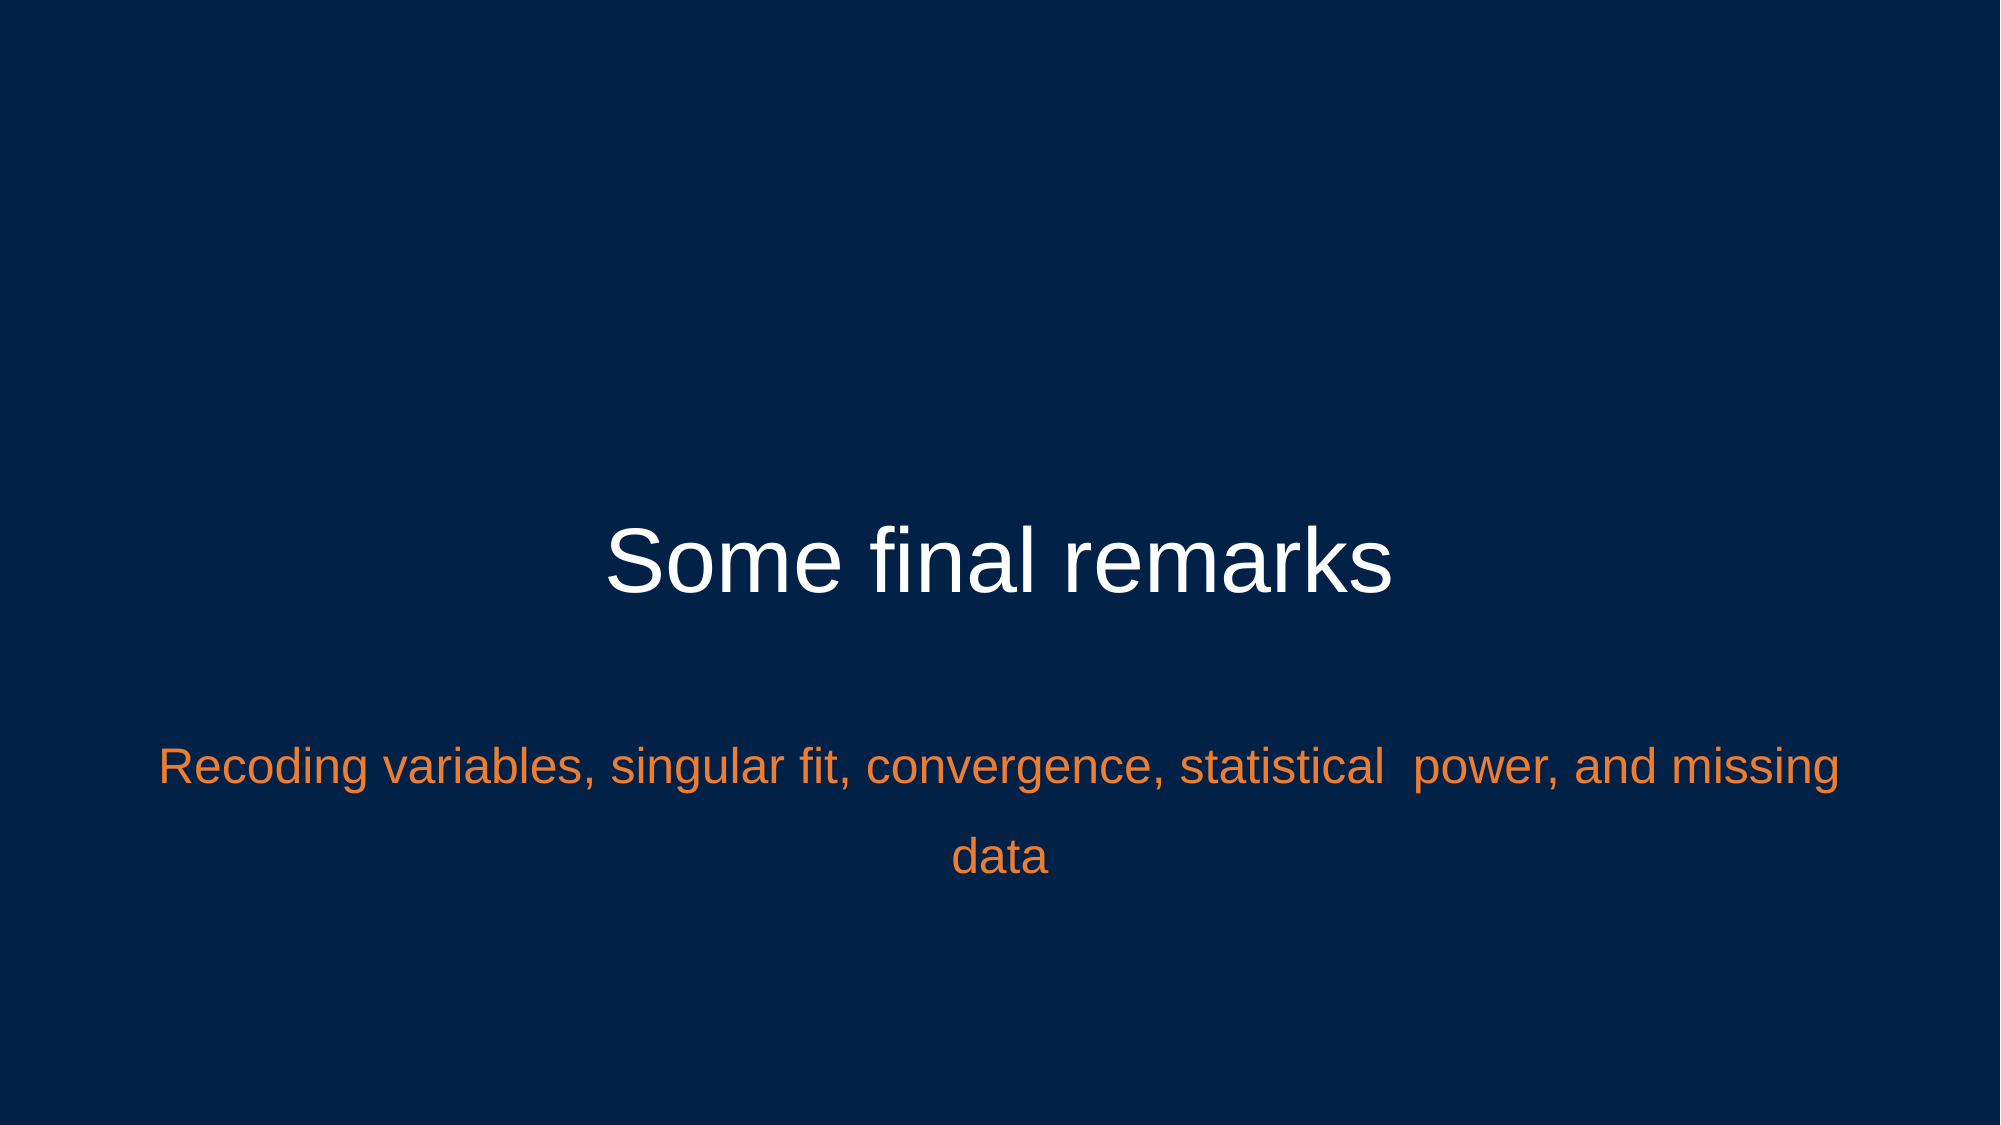

# Some final remarks
Recoding variables, singular fit, convergence, statistical  power, and missing data